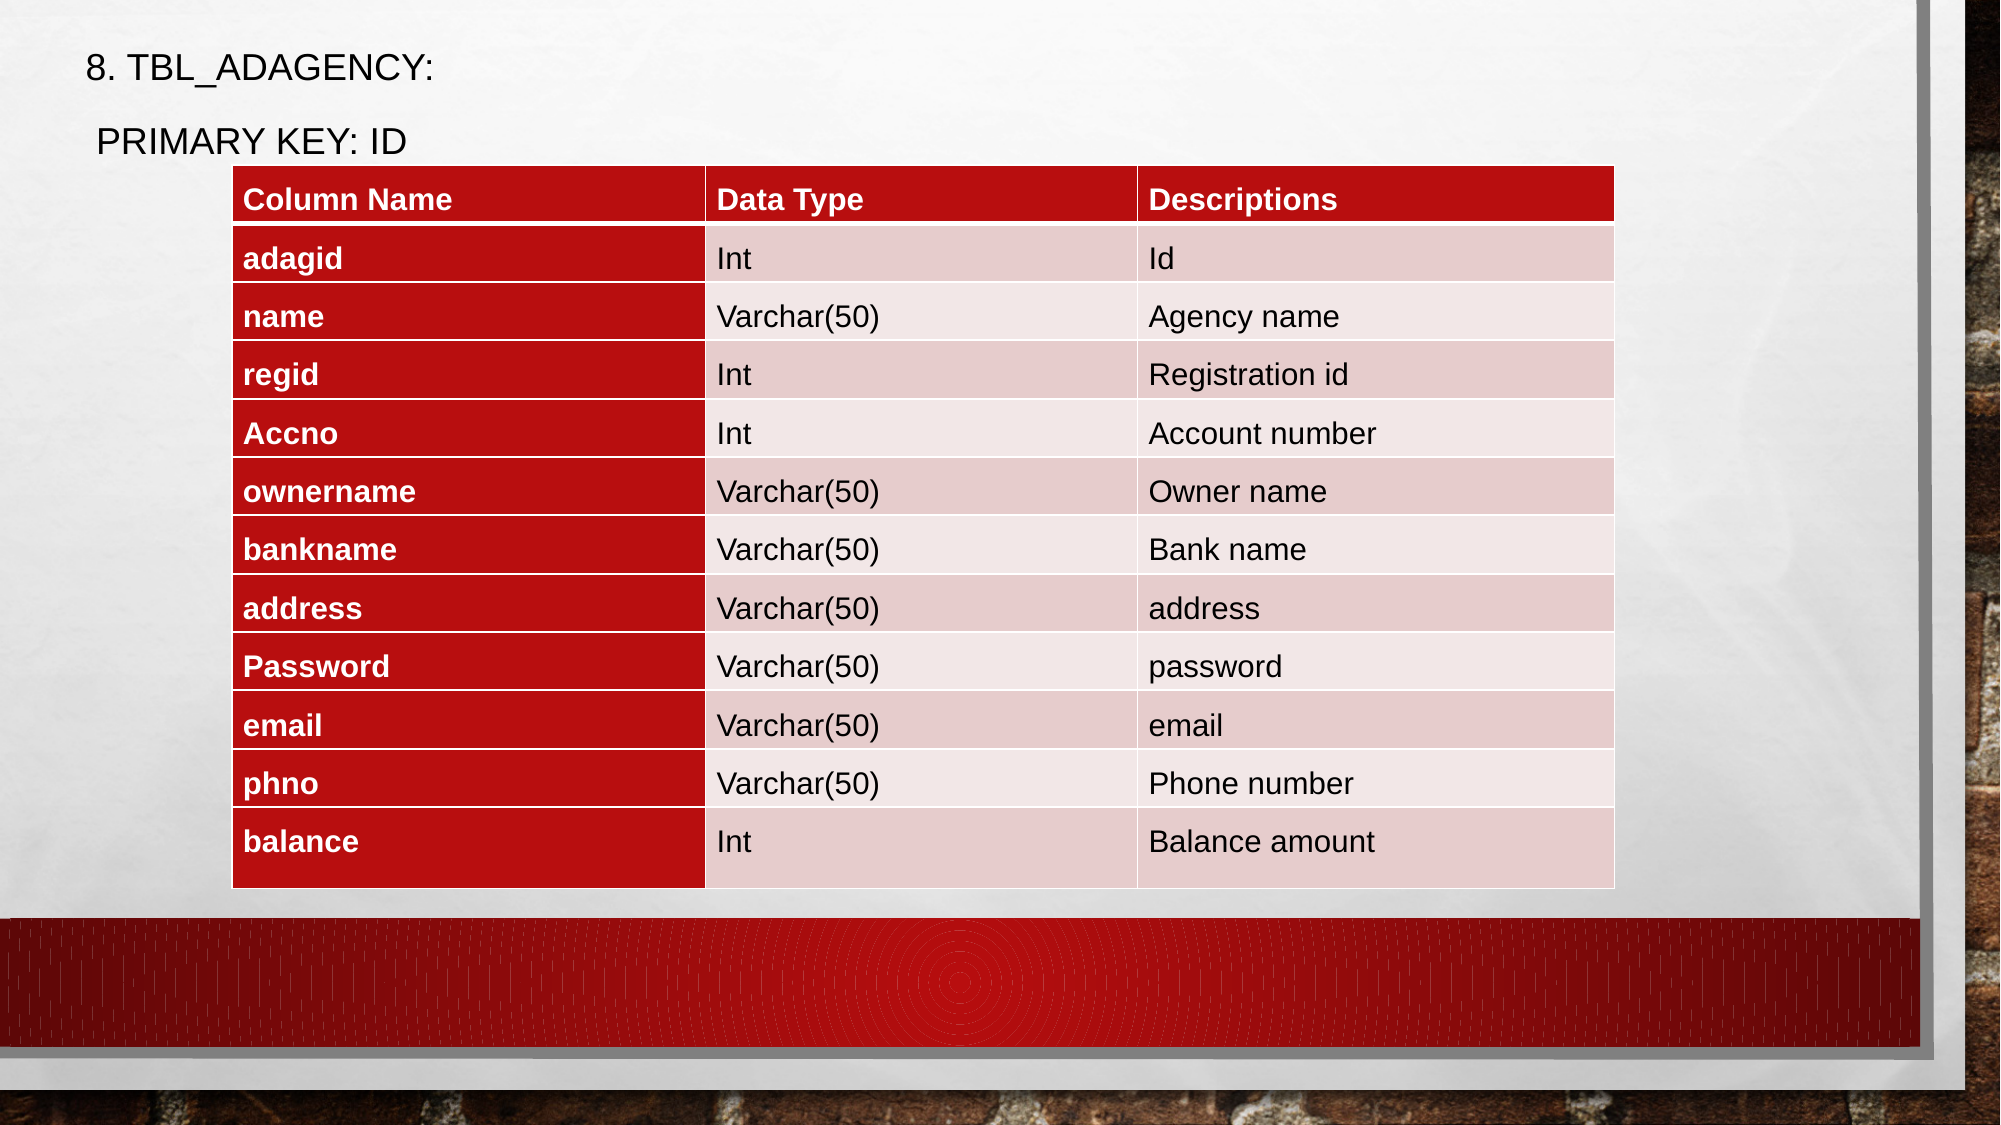

8. tbl_adagency:
 Primary key: Id

| Column Name | Data Type | Descriptions |
| --- | --- | --- |
| adagid | Int | Id |
| name | Varchar(50) | Agency name |
| regid | Int | Registration id |
| Accno | Int | Account number |
| ownername | Varchar(50) | Owner name |
| bankname | Varchar(50) | Bank name |
| address | Varchar(50) | address |
| Password | Varchar(50) | password |
| email | Varchar(50) | email |
| phno | Varchar(50) | Phone number |
| balance | Int | Balance amount |